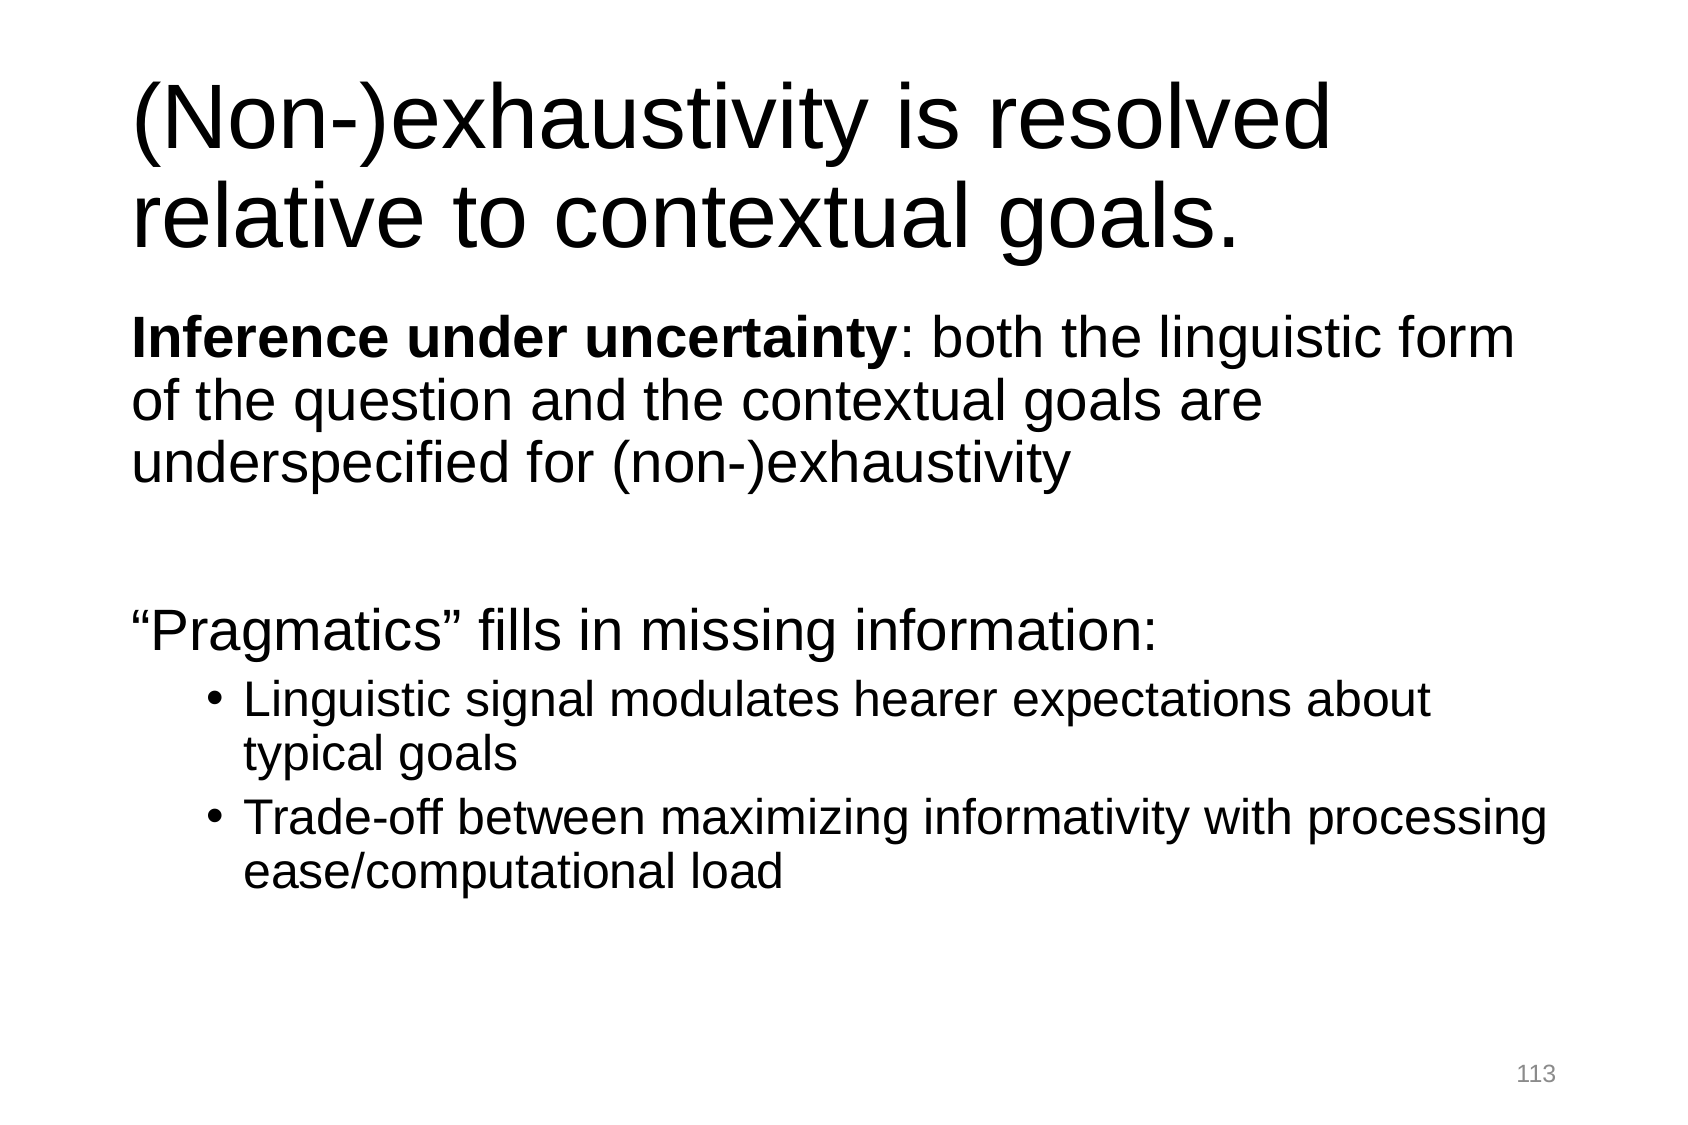

# (Non-)exhaustivity is resolved relative to contextual goals.
Inference under uncertainty: both the linguistic form of the question and the contextual goals are underspecified for (non-)exhaustivity

“Pragmatics” fills in missing information:
Linguistic signal modulates hearer expectations about typical goals
Trade-off between maximizing informativity with processing ease/computational load
113